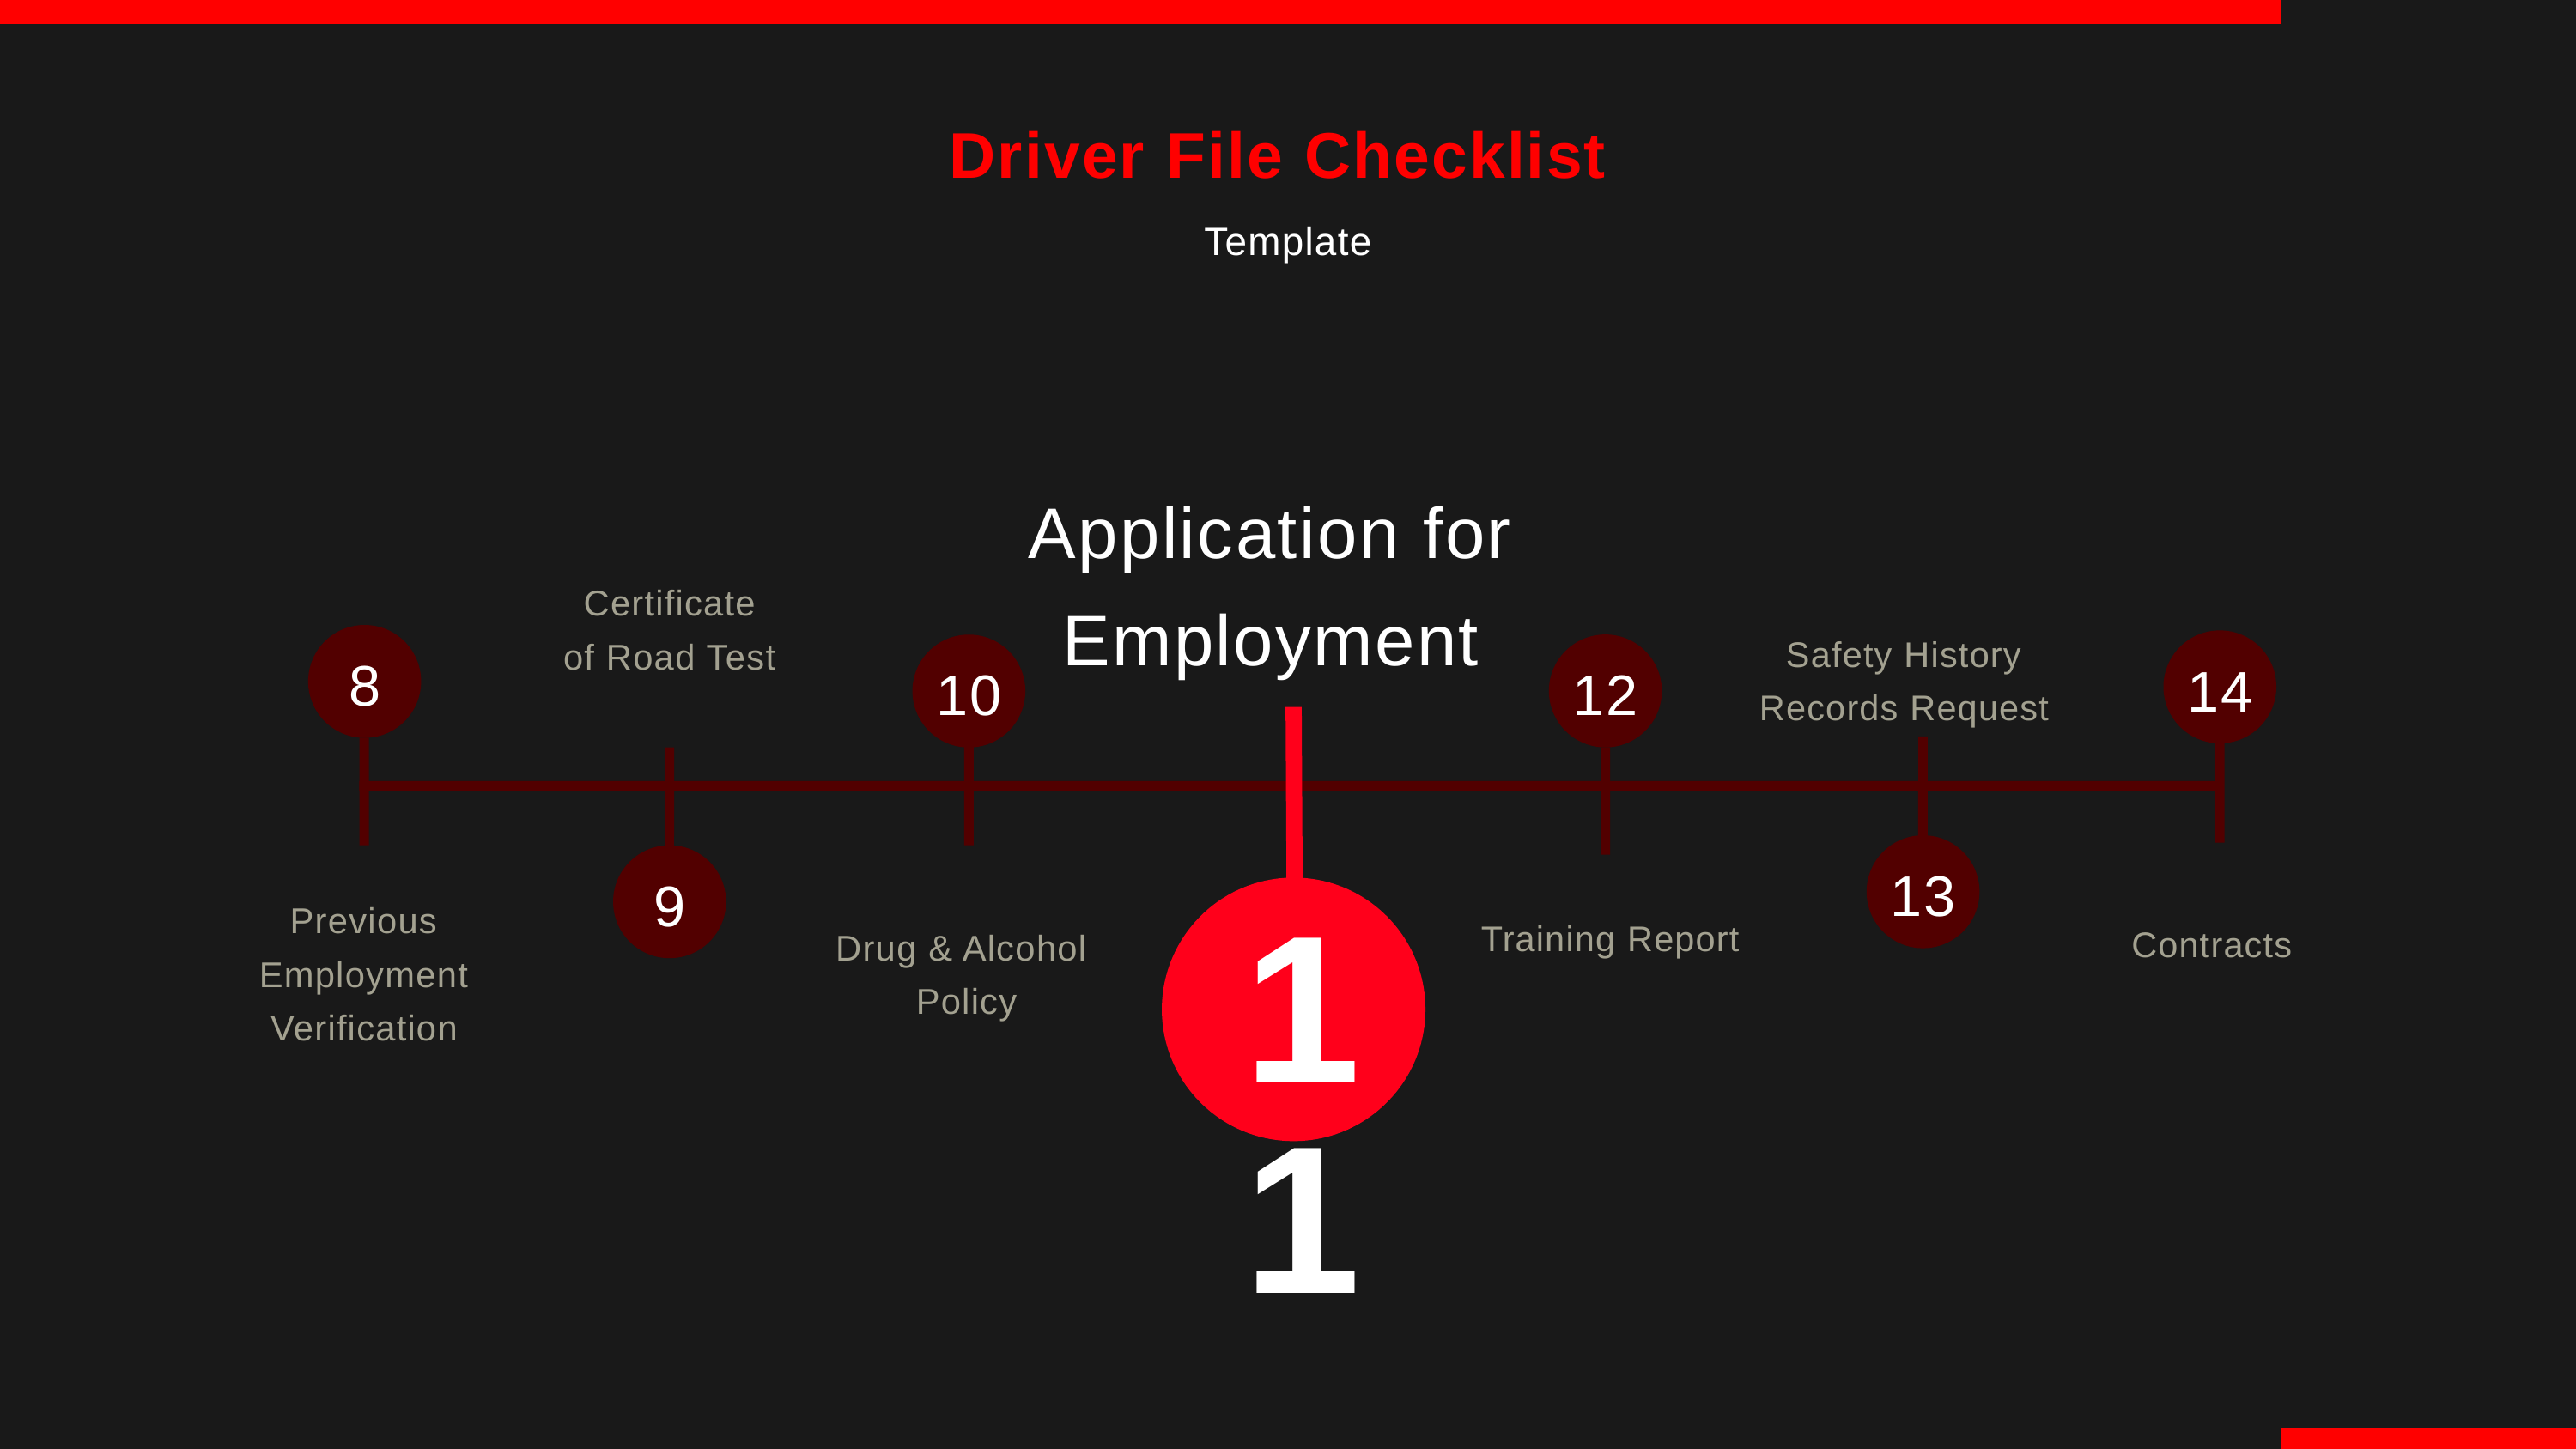

Driver File Checklist
Template
Application for Employment
Certificate
of Road Test
Safety History Records Request

8

14

12

10

13

9

Previous Employment Verification
Training Report
Contracts
Drug & Alcohol
Policy
11